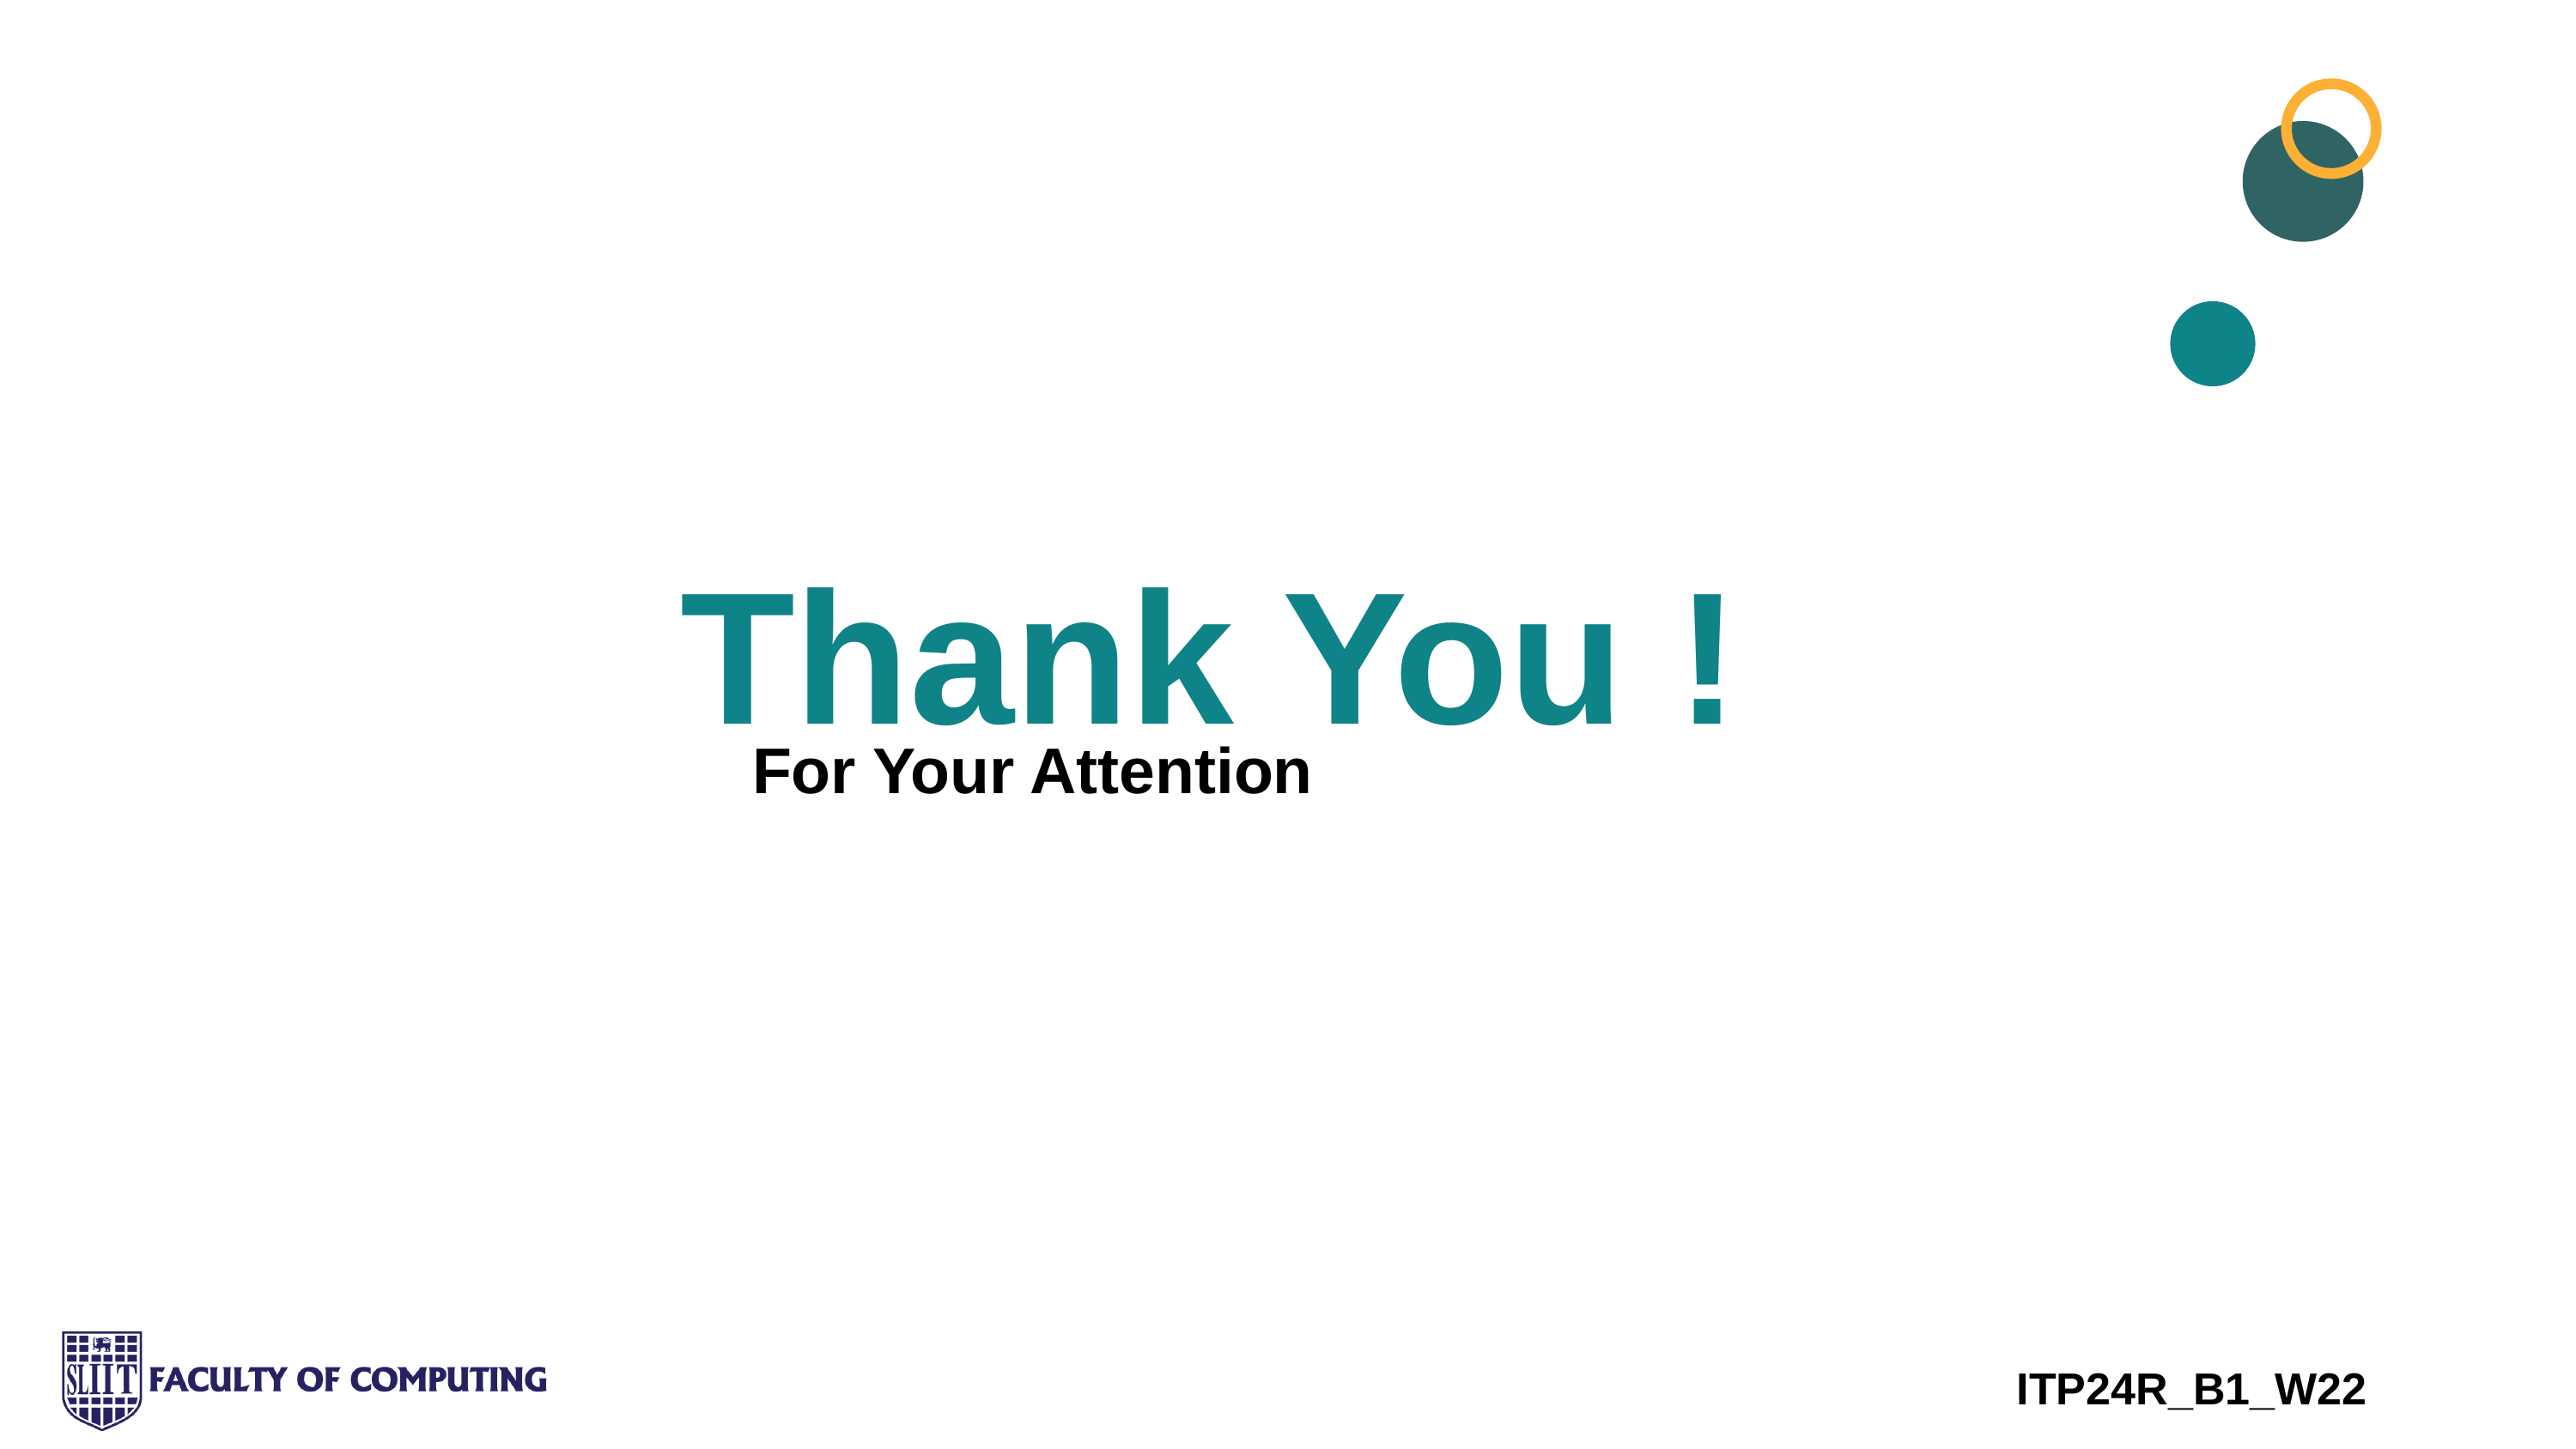

Thank You !
For Your Attention

ITP24R_B1_W22